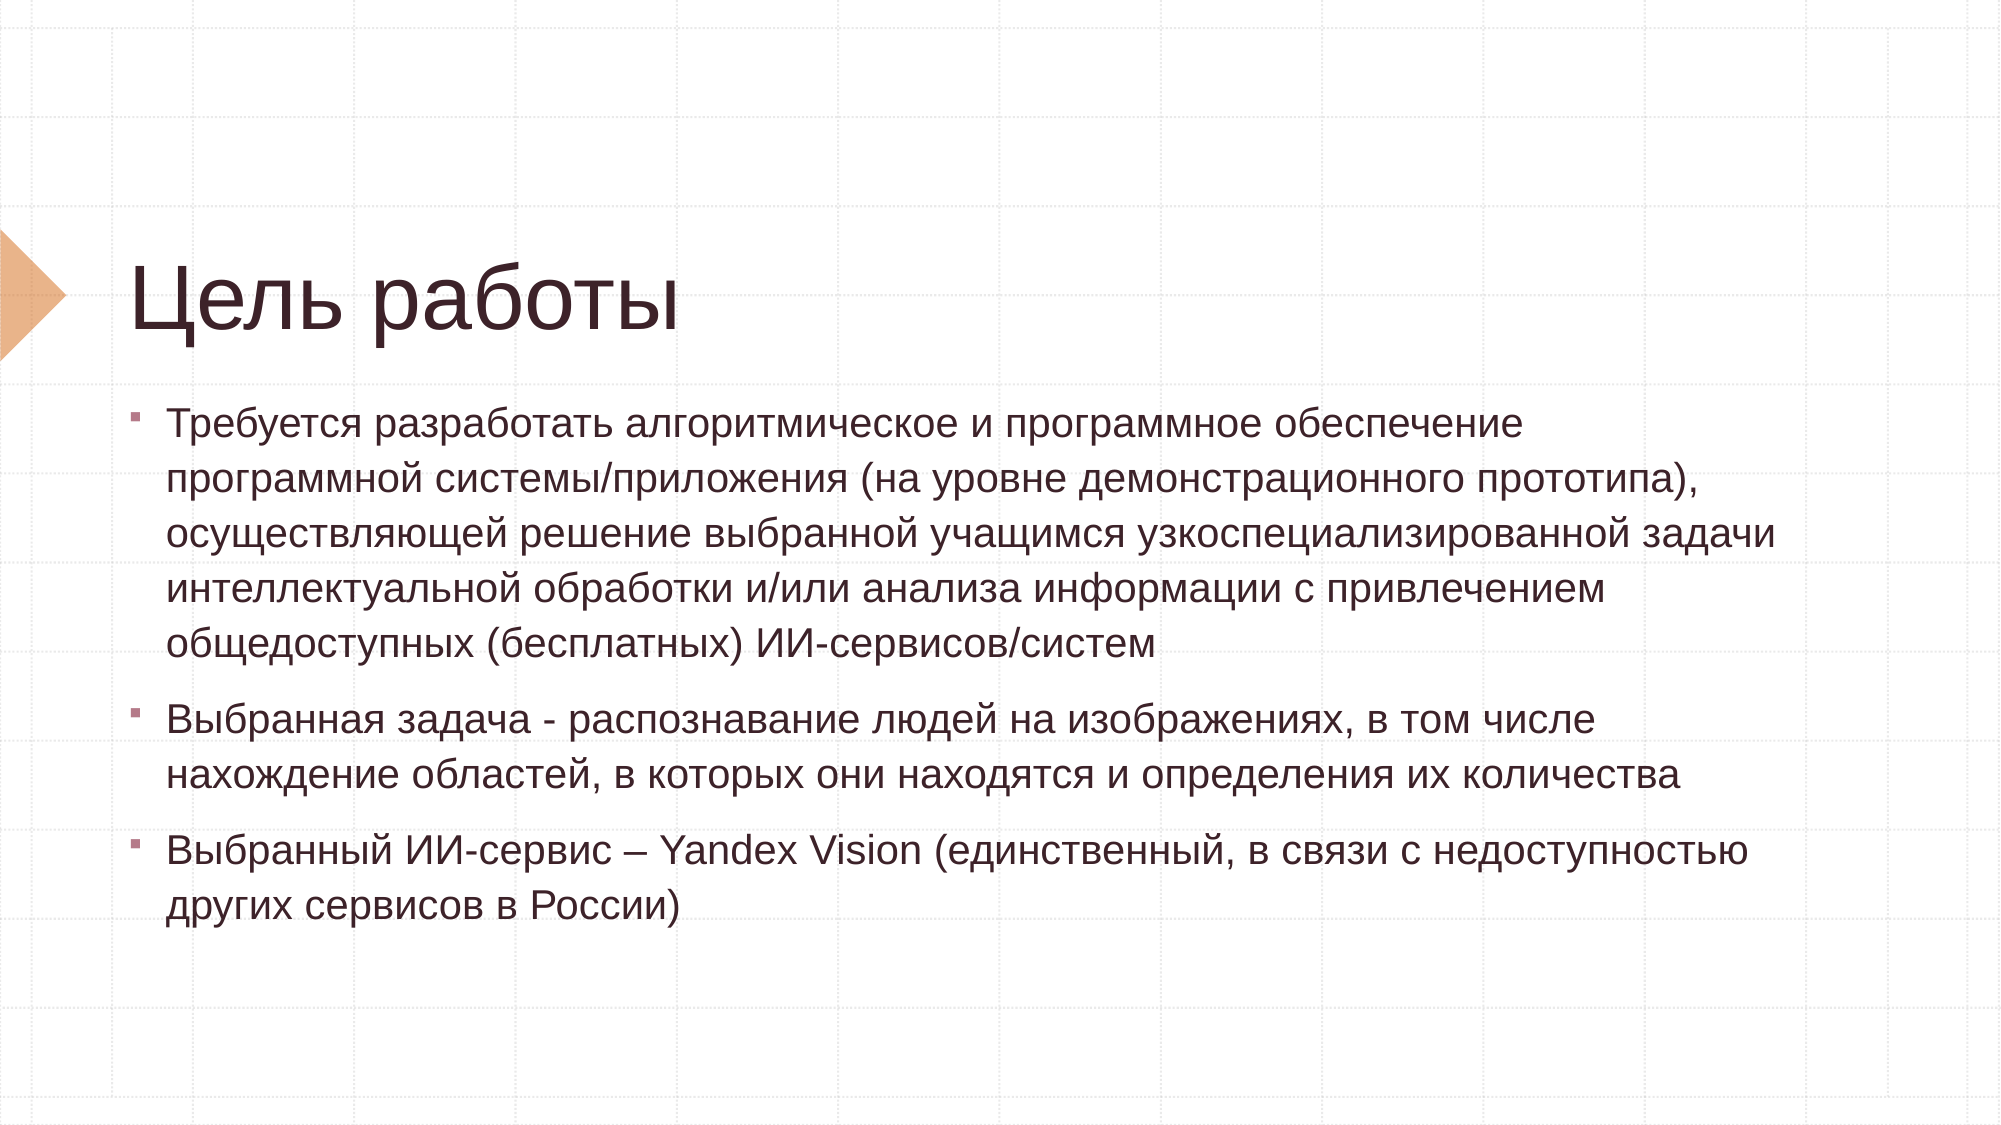

# Цель работы
Требуется разработать алгоритмическое и программное обеспечение программной системы/приложения (на уровне демонстрационного прототипа), осуществляющей решение выбранной учащимся узкоспециализированной задачи интеллектуальной обработки и/или анализа информации с привлечением общедоступных (бесплатных) ИИ-сервисов/систем
Выбранная задача - распознавание людей на изображениях, в том числе нахождение областей, в которых они находятся и определения их количества
Выбранный ИИ-сервис – Yandex Vision (единственный, в связи с недоступностью других сервисов в России)